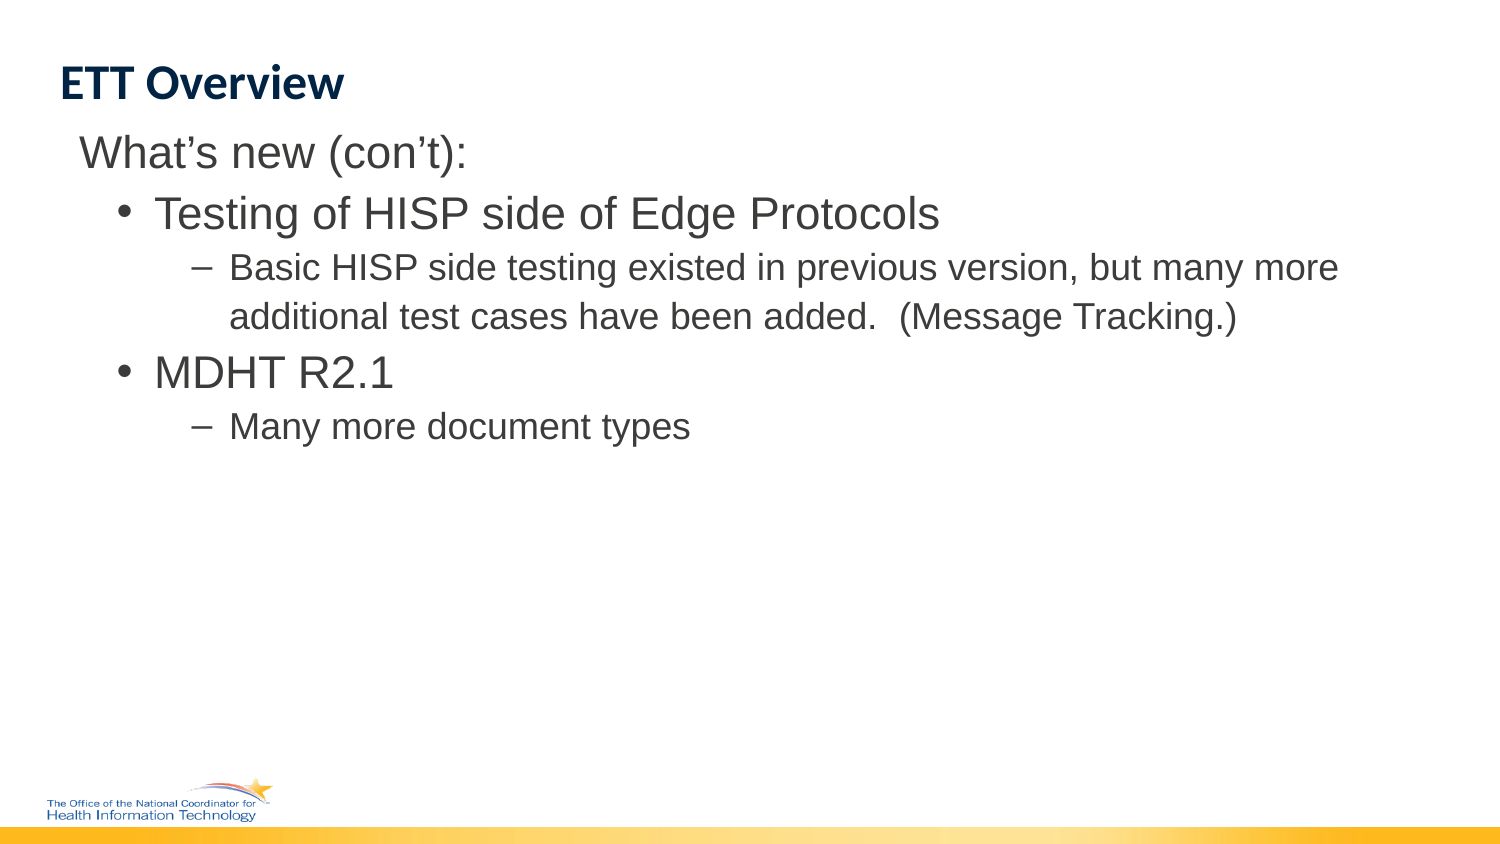

# ETT Overview
What’s new (con’t):
Testing of HISP side of Edge Protocols
Basic HISP side testing existed in previous version, but many more additional test cases have been added.  (Message Tracking.)
MDHT R2.1
Many more document types